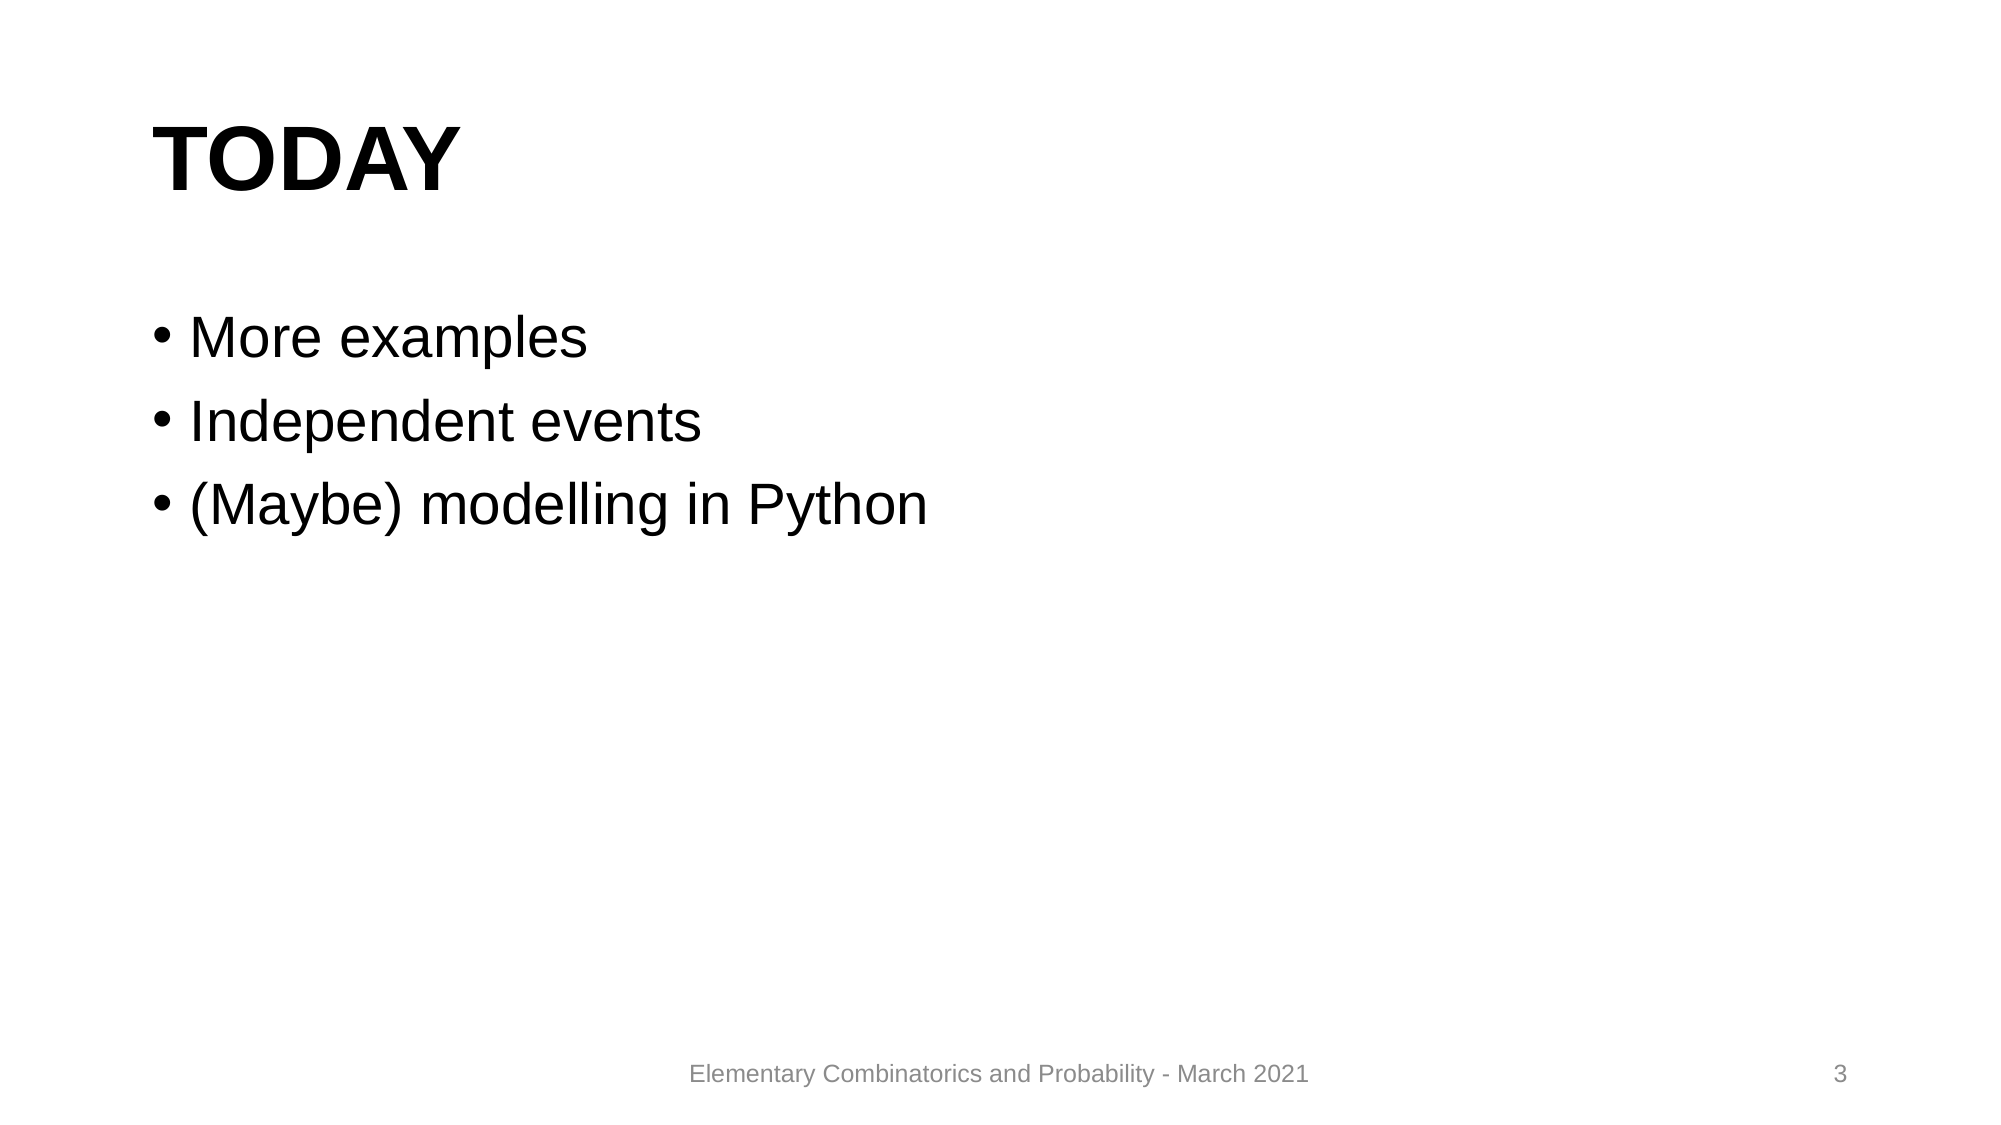

# TODAY
More examples
Independent events
(Maybe) modelling in Python
Elementary Combinatorics and Probability - March 2021
3